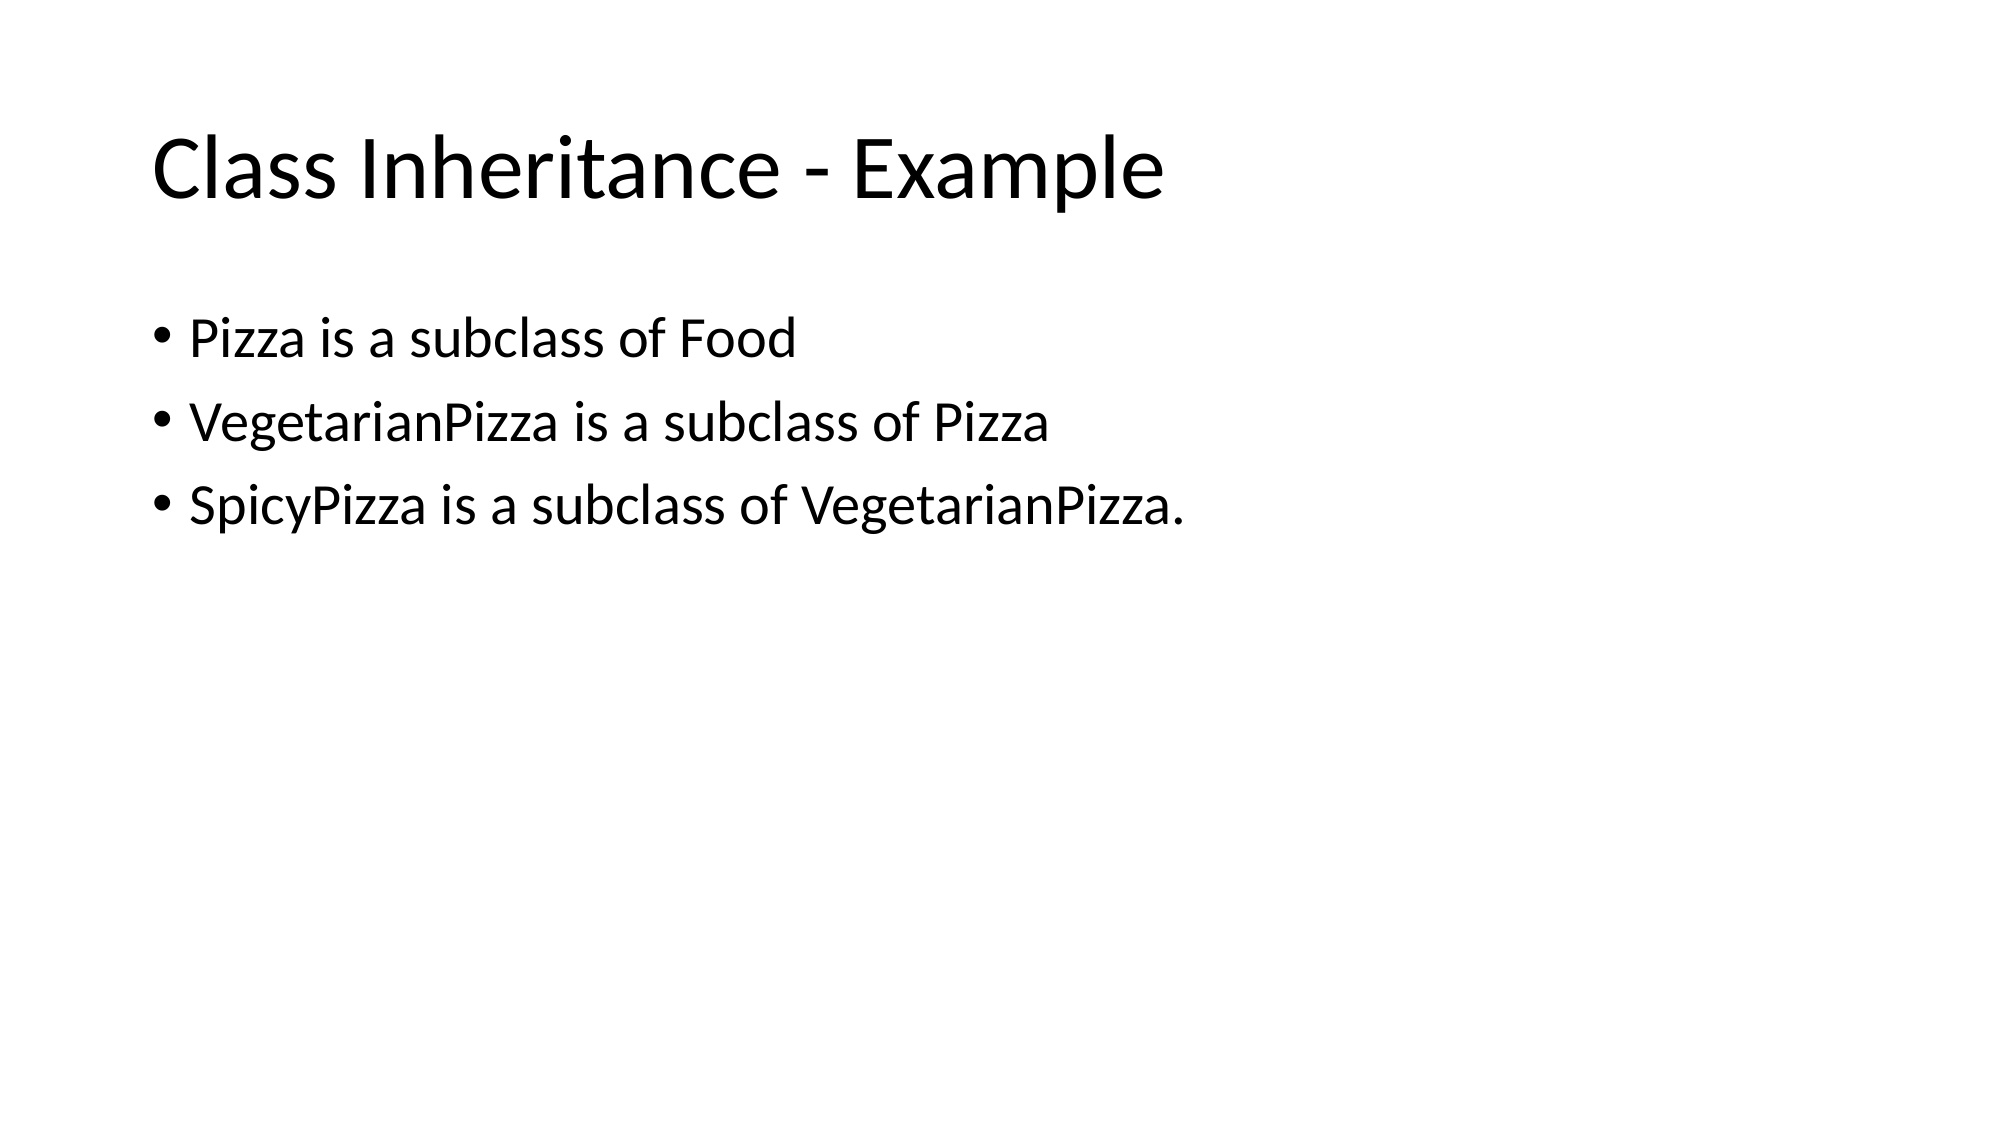

# Class Inheritance - Example
Pizza is a subclass of Food
VegetarianPizza is a subclass of Pizza
SpicyPizza is a subclass of VegetarianPizza.